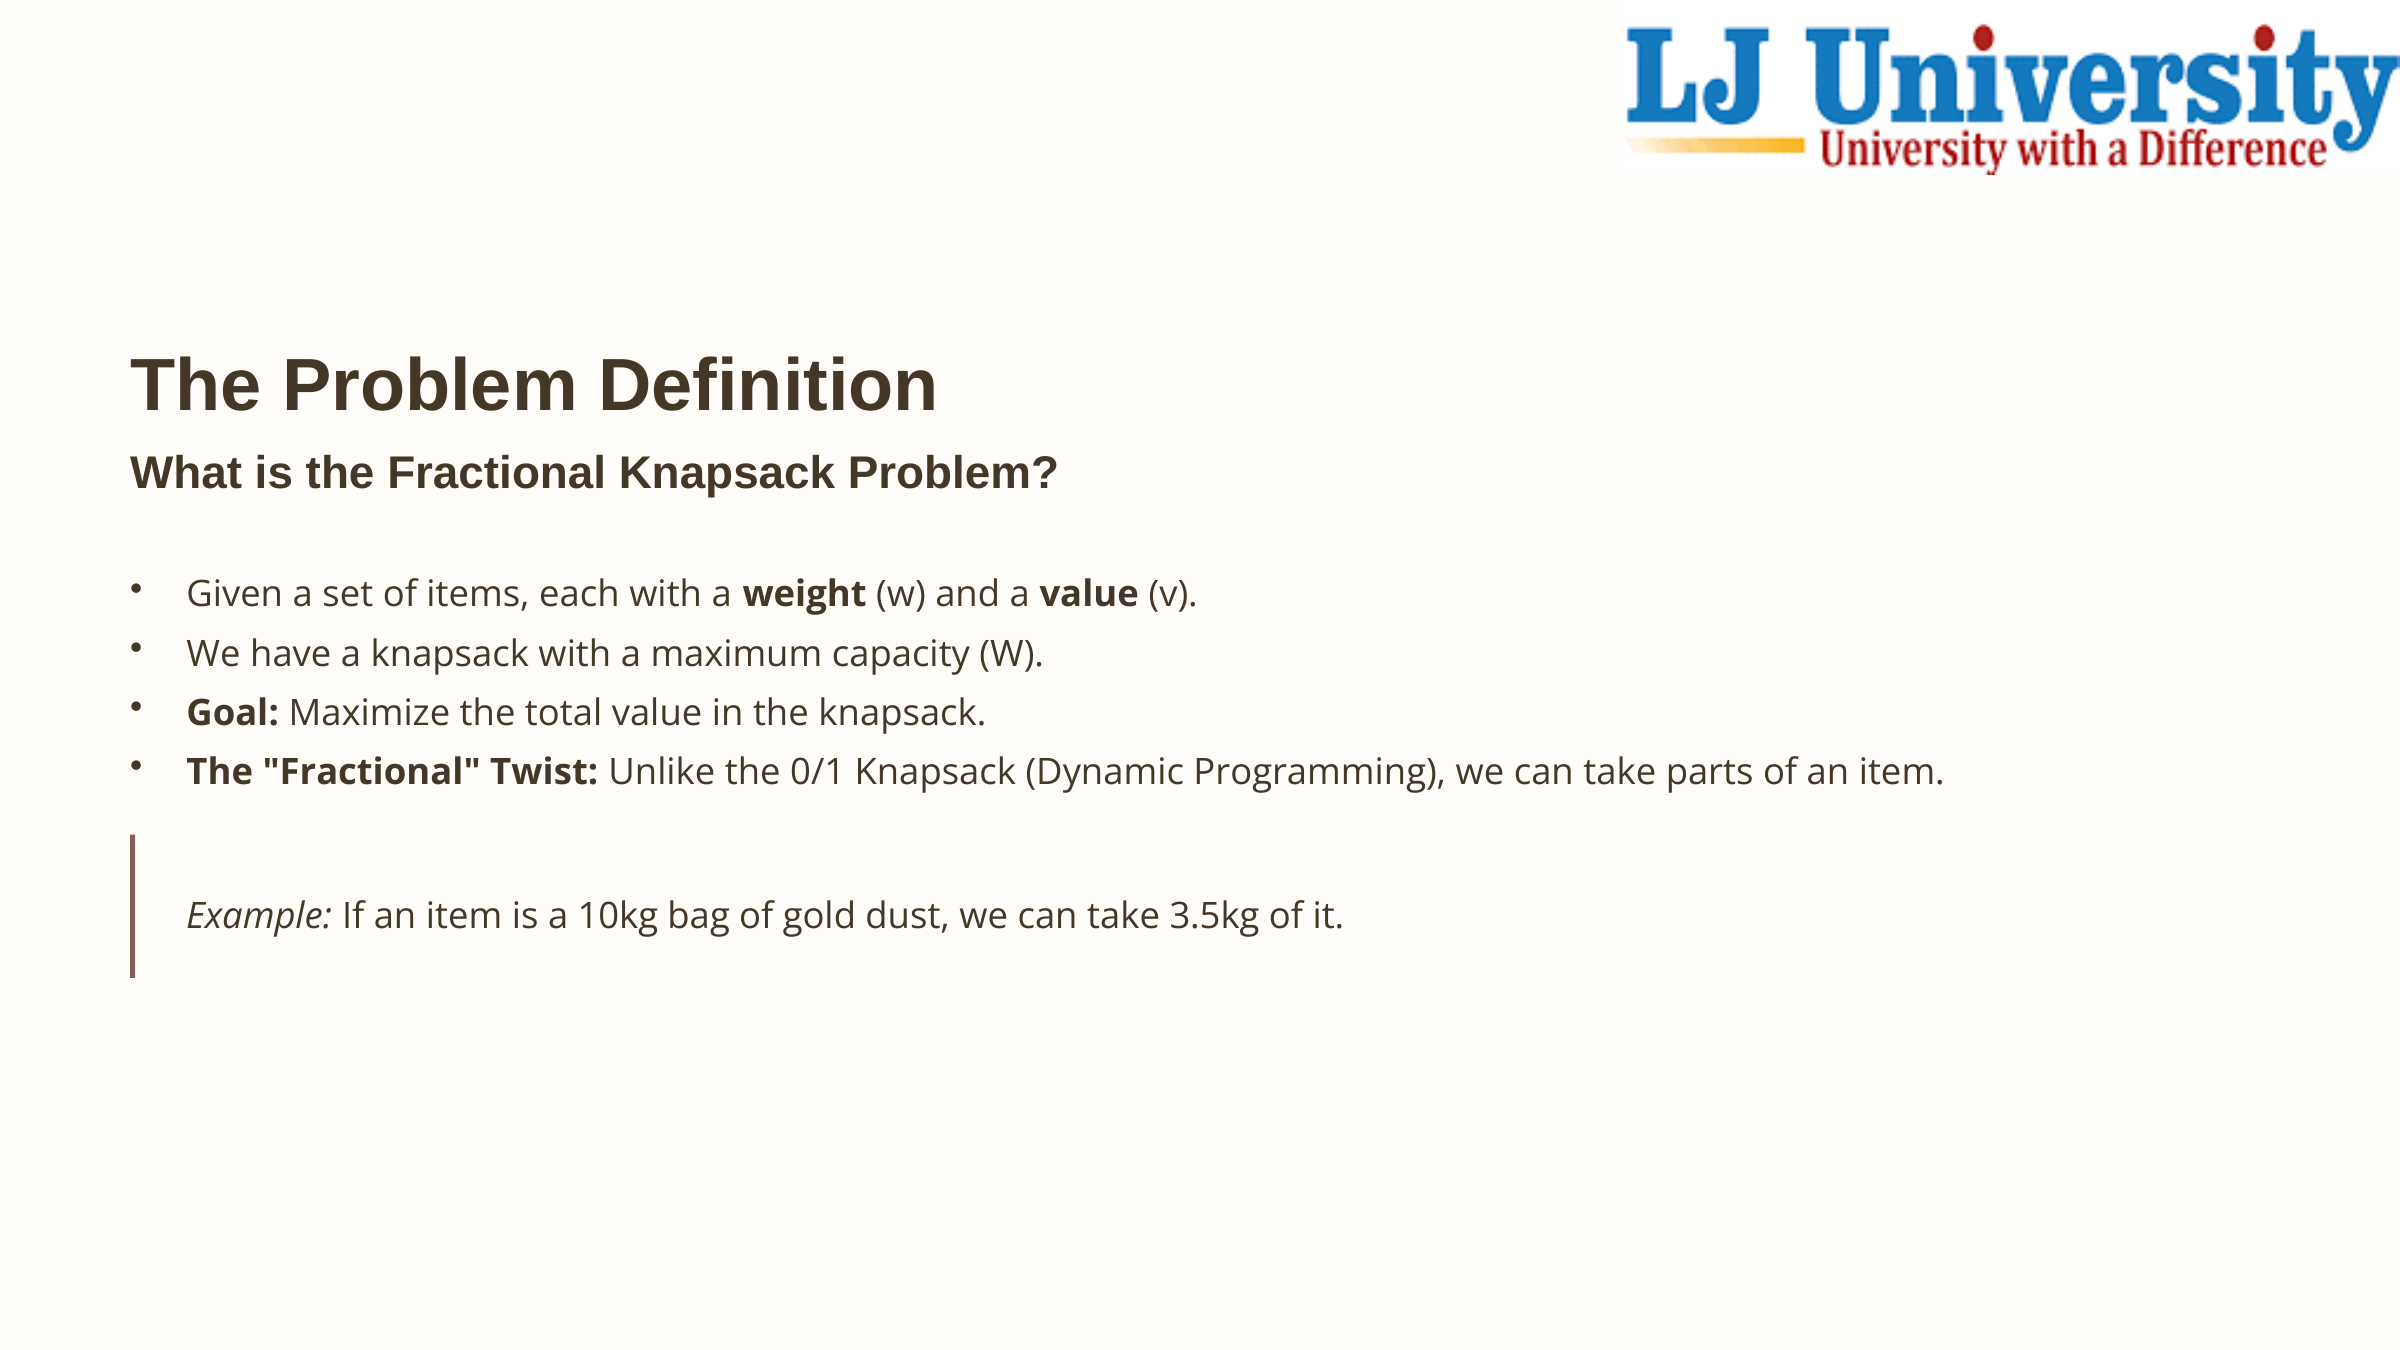

The Problem Definition
What is the Fractional Knapsack Problem?
Given a set of items, each with a weight (w) and a value (v).
We have a knapsack with a maximum capacity (W).
Goal: Maximize the total value in the knapsack.
The "Fractional" Twist: Unlike the 0/1 Knapsack (Dynamic Programming), we can take parts of an item.

Example: If an item is a 10kg bag of gold dust, we can take 3.5kg of it.